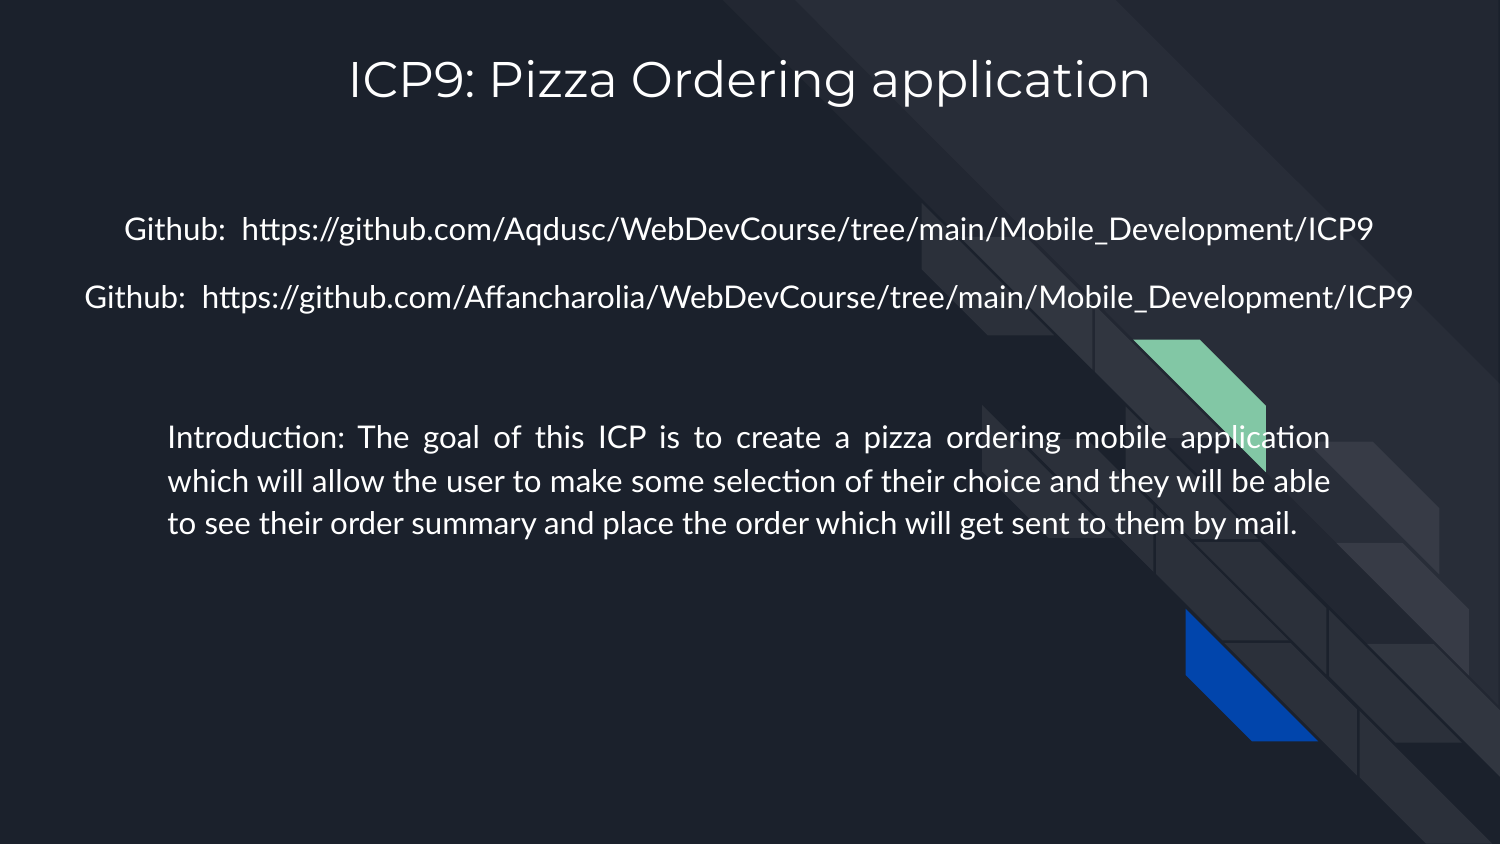

# ICP9: Pizza Ordering application
Github:  https://github.com/Aqdusc/WebDevCourse/tree/main/Mobile_Development/ICP9
Github:  https://github.com/Affancharolia/WebDevCourse/tree/main/Mobile_Development/ICP9

Introduction: The goal of this ICP is to create a pizza ordering mobile application which will allow the user to make some selection of their choice and they will be able to see their order summary and place the order which will get sent to them by mail.